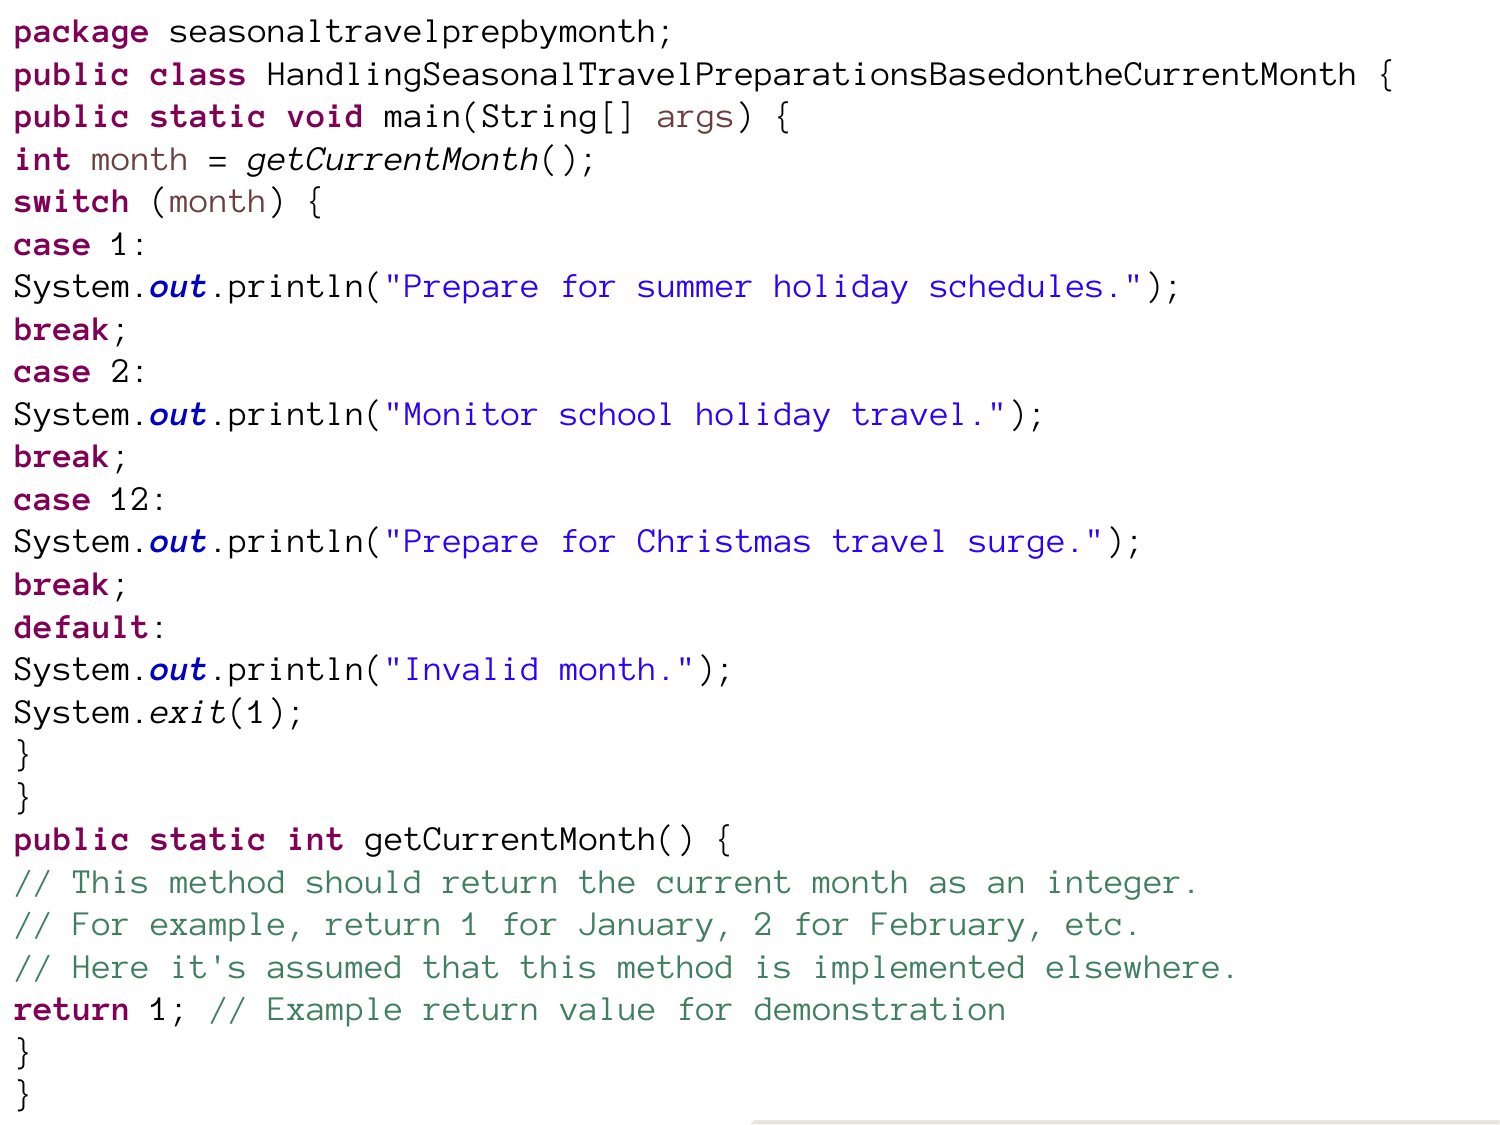

package seasonaltravelprepbymonth;
public class HandlingSeasonalTravelPreparationsBasedontheCurrentMonth {
public static void main(String[] args) {
int month = getCurrentMonth();
switch (month) {
case 1:
System.out.println("Prepare for summer holiday schedules.");
break;
case 2:
System.out.println("Monitor school holiday travel.");
break;
case 12:
System.out.println("Prepare for Christmas travel surge.");
break;
default:
System.out.println("Invalid month.");
System.exit(1);
}
}
public static int getCurrentMonth() {
// This method should return the current month as an integer.
// For example, return 1 for January, 2 for February, etc.
// Here it's assumed that this method is implemented elsewhere.
return 1; // Example return value for demonstration
}
}